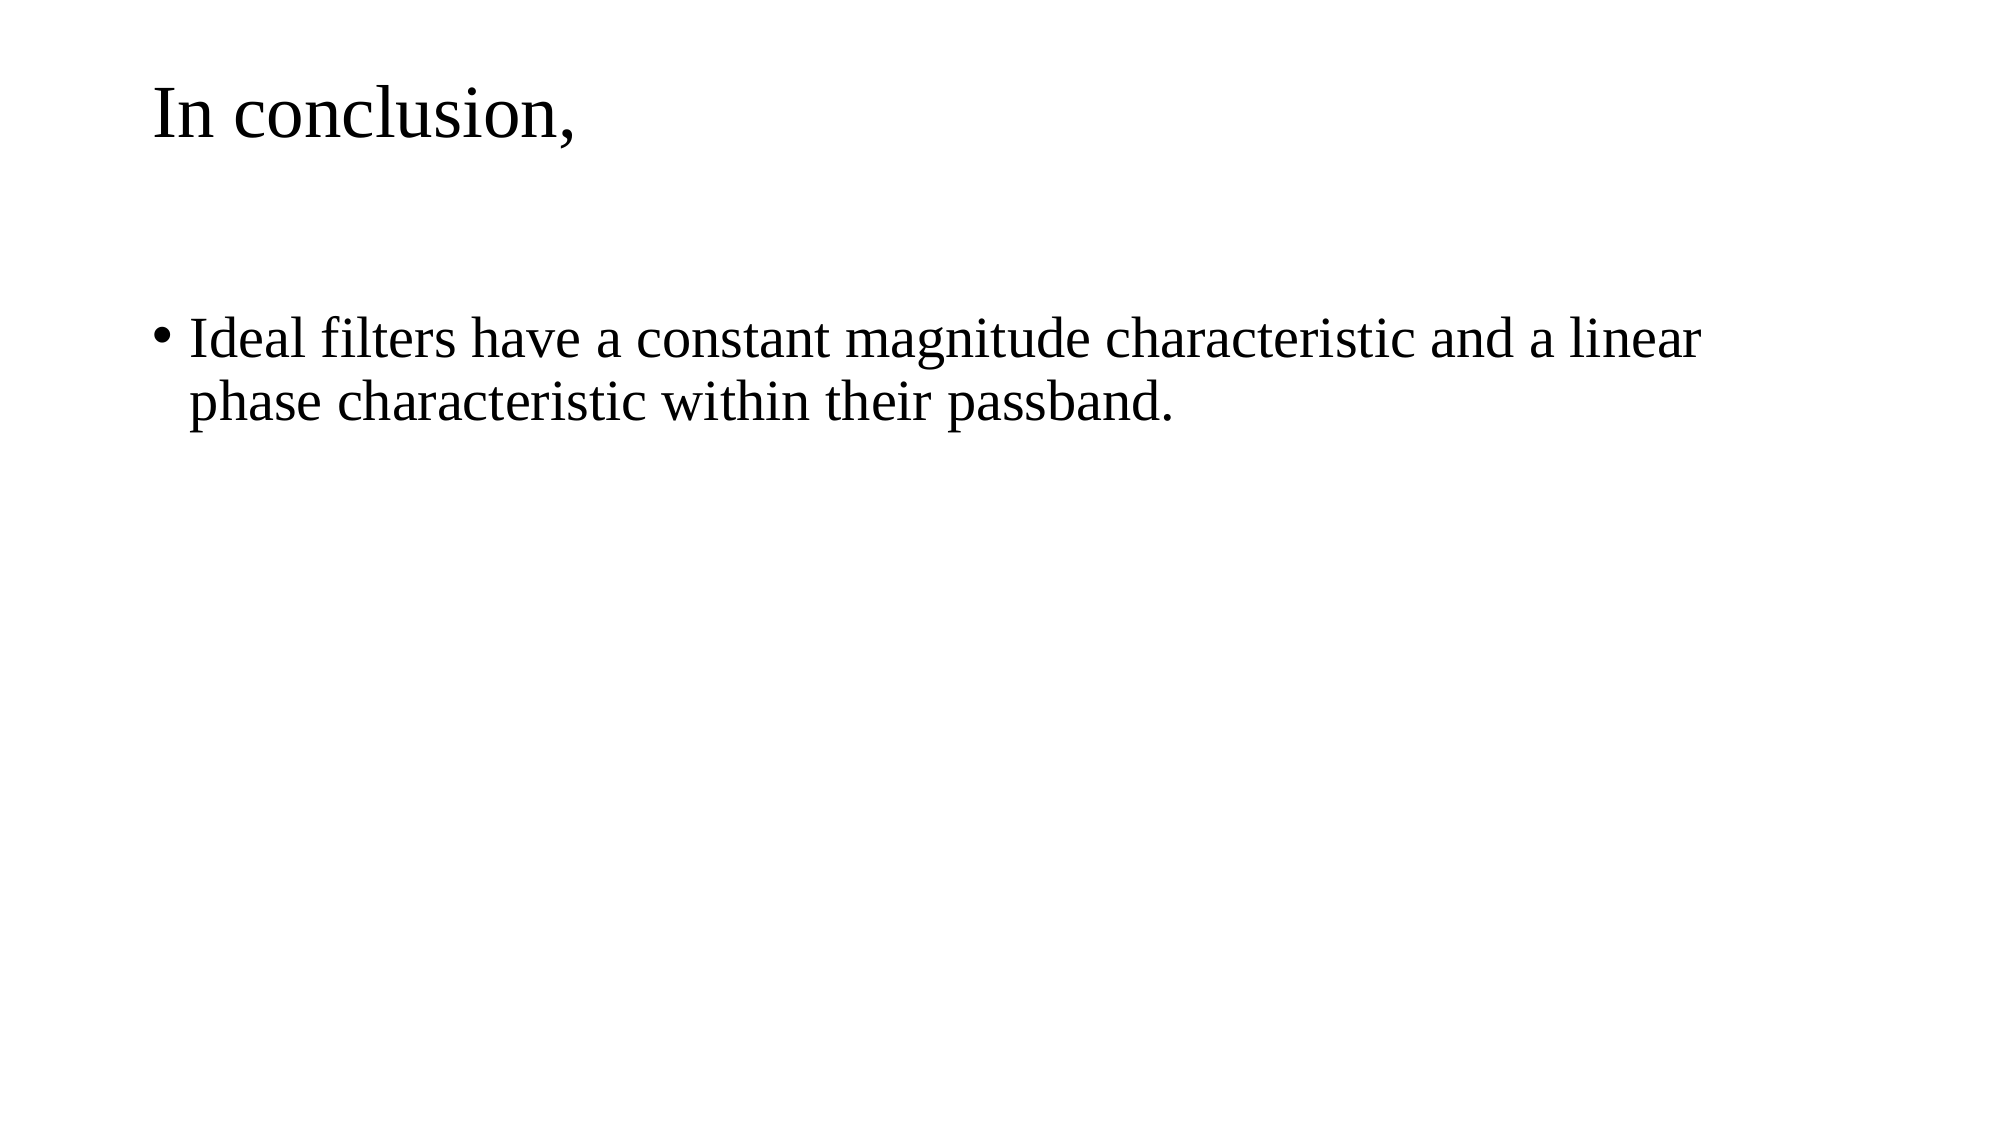

# In conclusion,
Ideal filters have a constant magnitude characteristic and a linear phase characteristic within their passband.